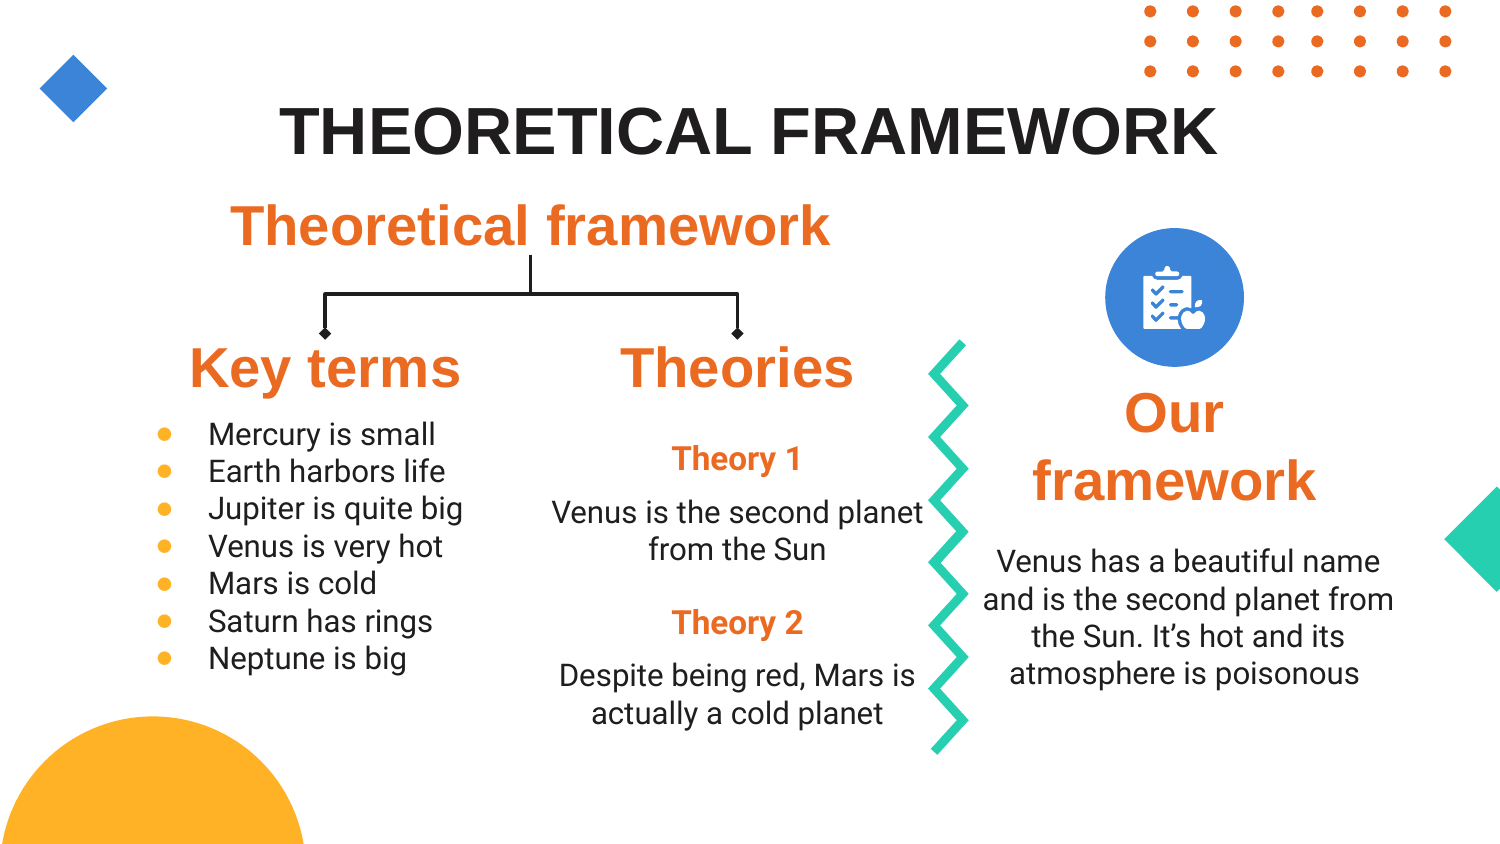

# THEORETICAL FRAMEWORK
Theoretical framework

Key terms
Theories

Our framework
Mercury is small
Earth harbors life
Jupiter is quite big
Venus is very hot
Mars is cold
Saturn has rings
Neptune is big
Theory 1
Venus is the second planet from the Sun
Venus has a beautiful name and is the second planet from the Sun. It’s hot and its atmosphere is poisonous
Theory 2
Despite being red, Mars is actually a cold planet